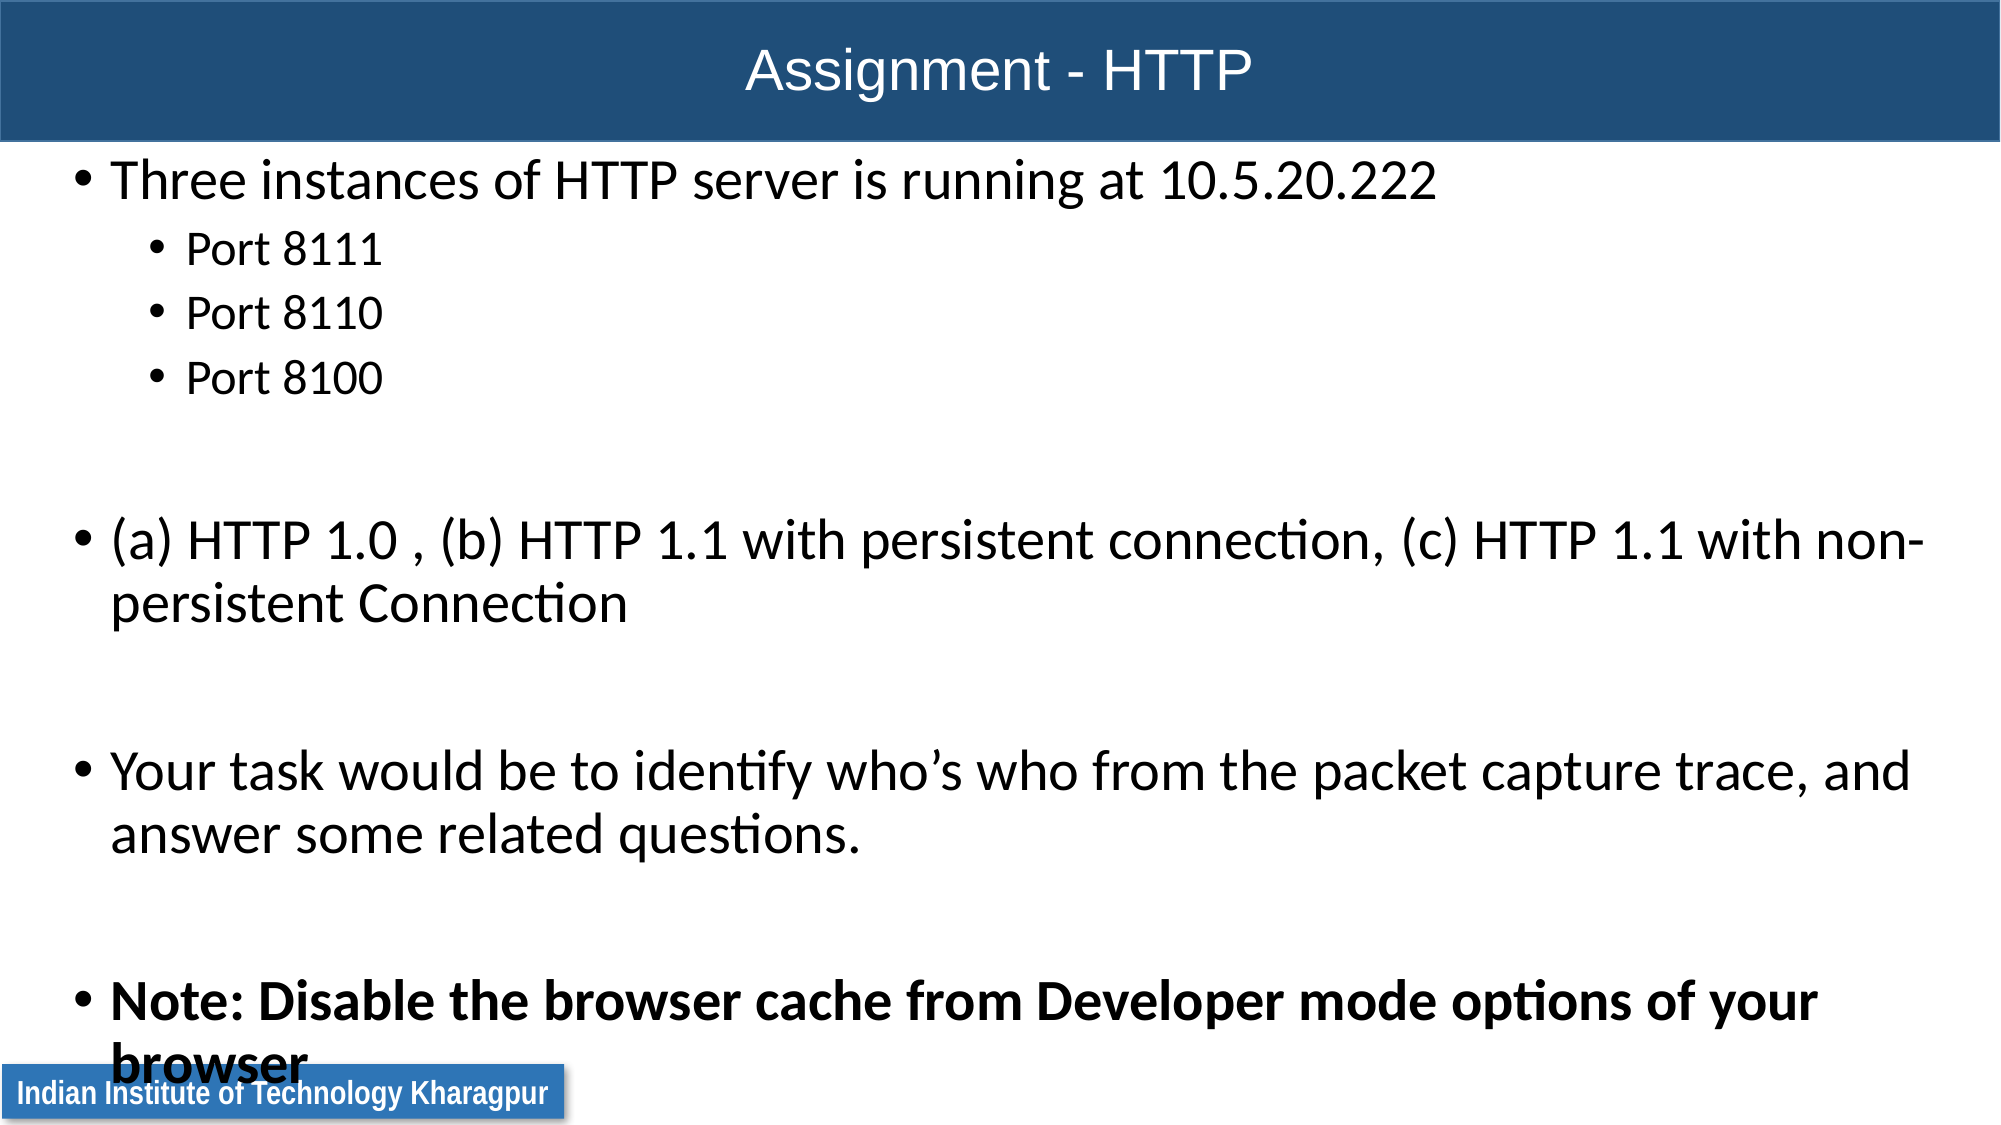

# Assignment - HTTP
Three instances of HTTP server is running at 10.5.20.222
Port 8111
Port 8110
Port 8100

(a) HTTP 1.0 , (b) HTTP 1.1 with persistent connection, (c) HTTP 1.1 with non-persistent Connection

Your task would be to identify who’s who from the packet capture trace, and answer some related questions.

Note: Disable the browser cache from Developer mode options of your browser